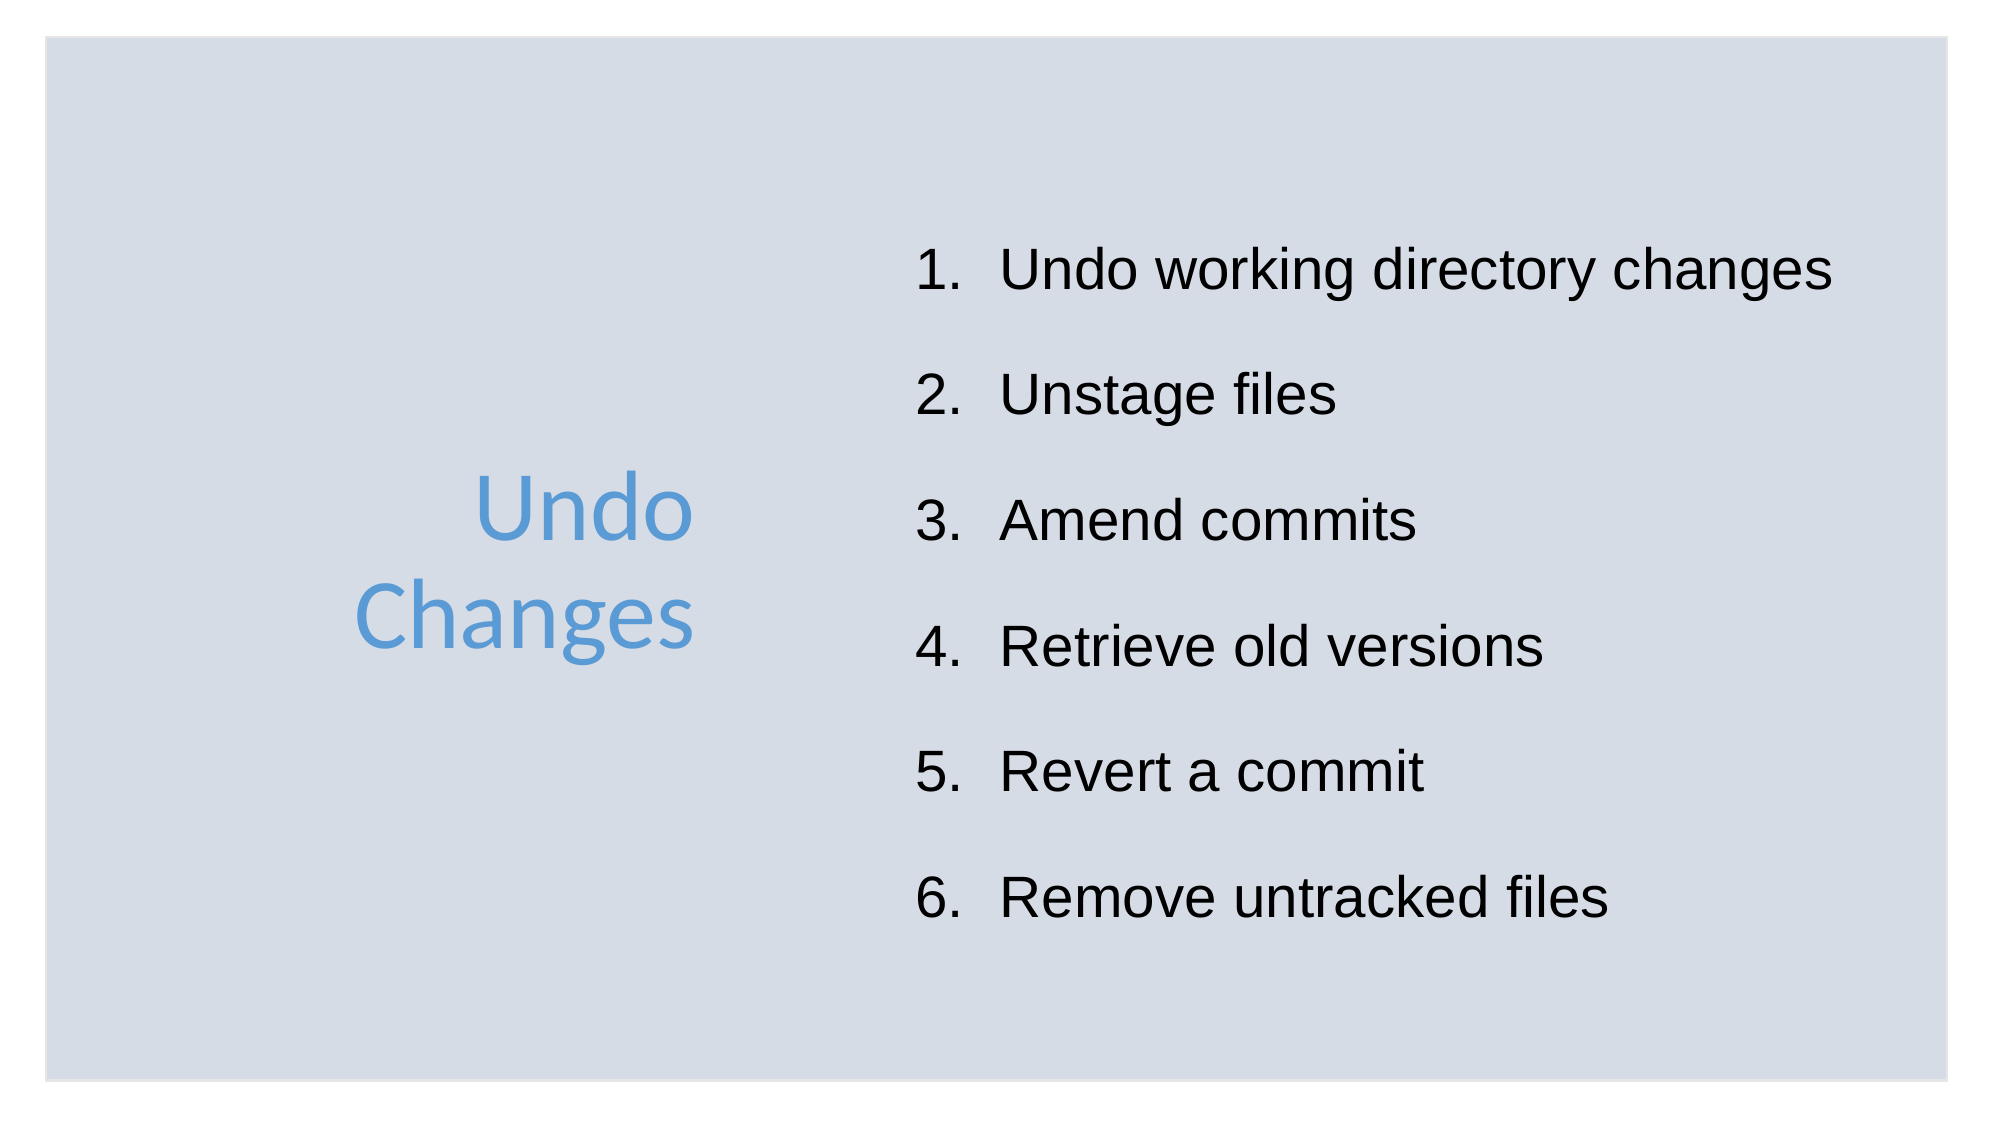

Undo working directory changes
Unstage files
Amend commits
Retrieve old versions
Revert a commit
Remove untracked files
# Undo Changes